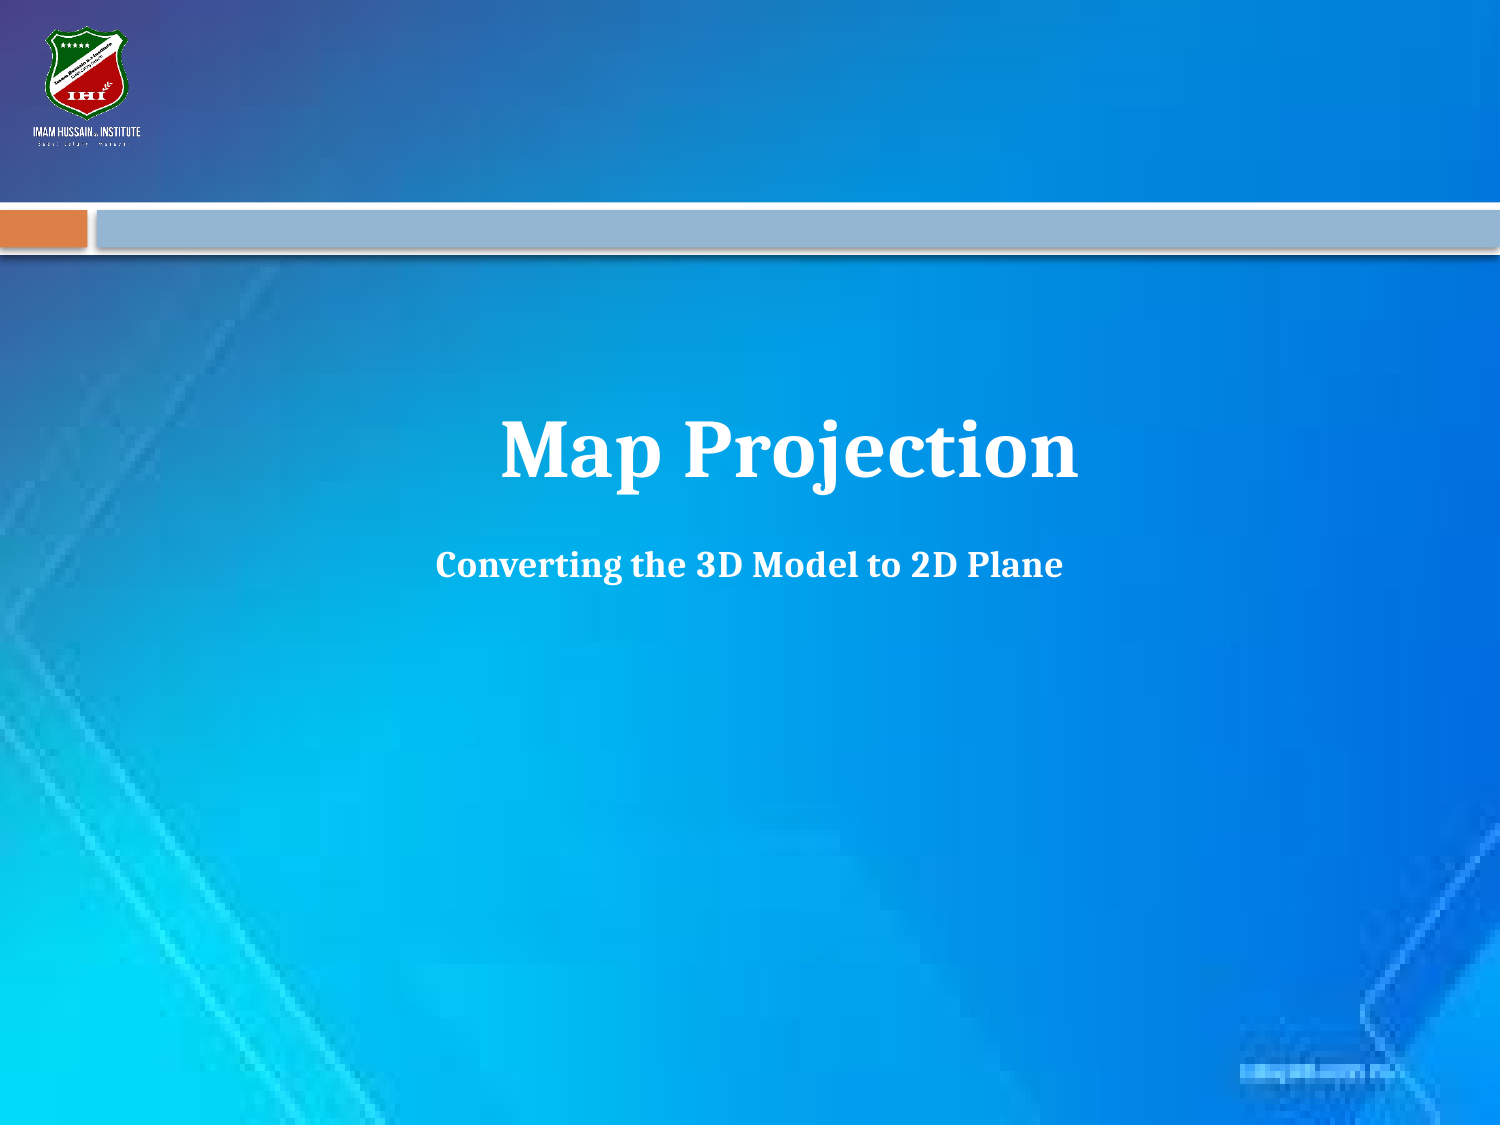

# Map Projection
Converting the 3D Model to 2D Plane